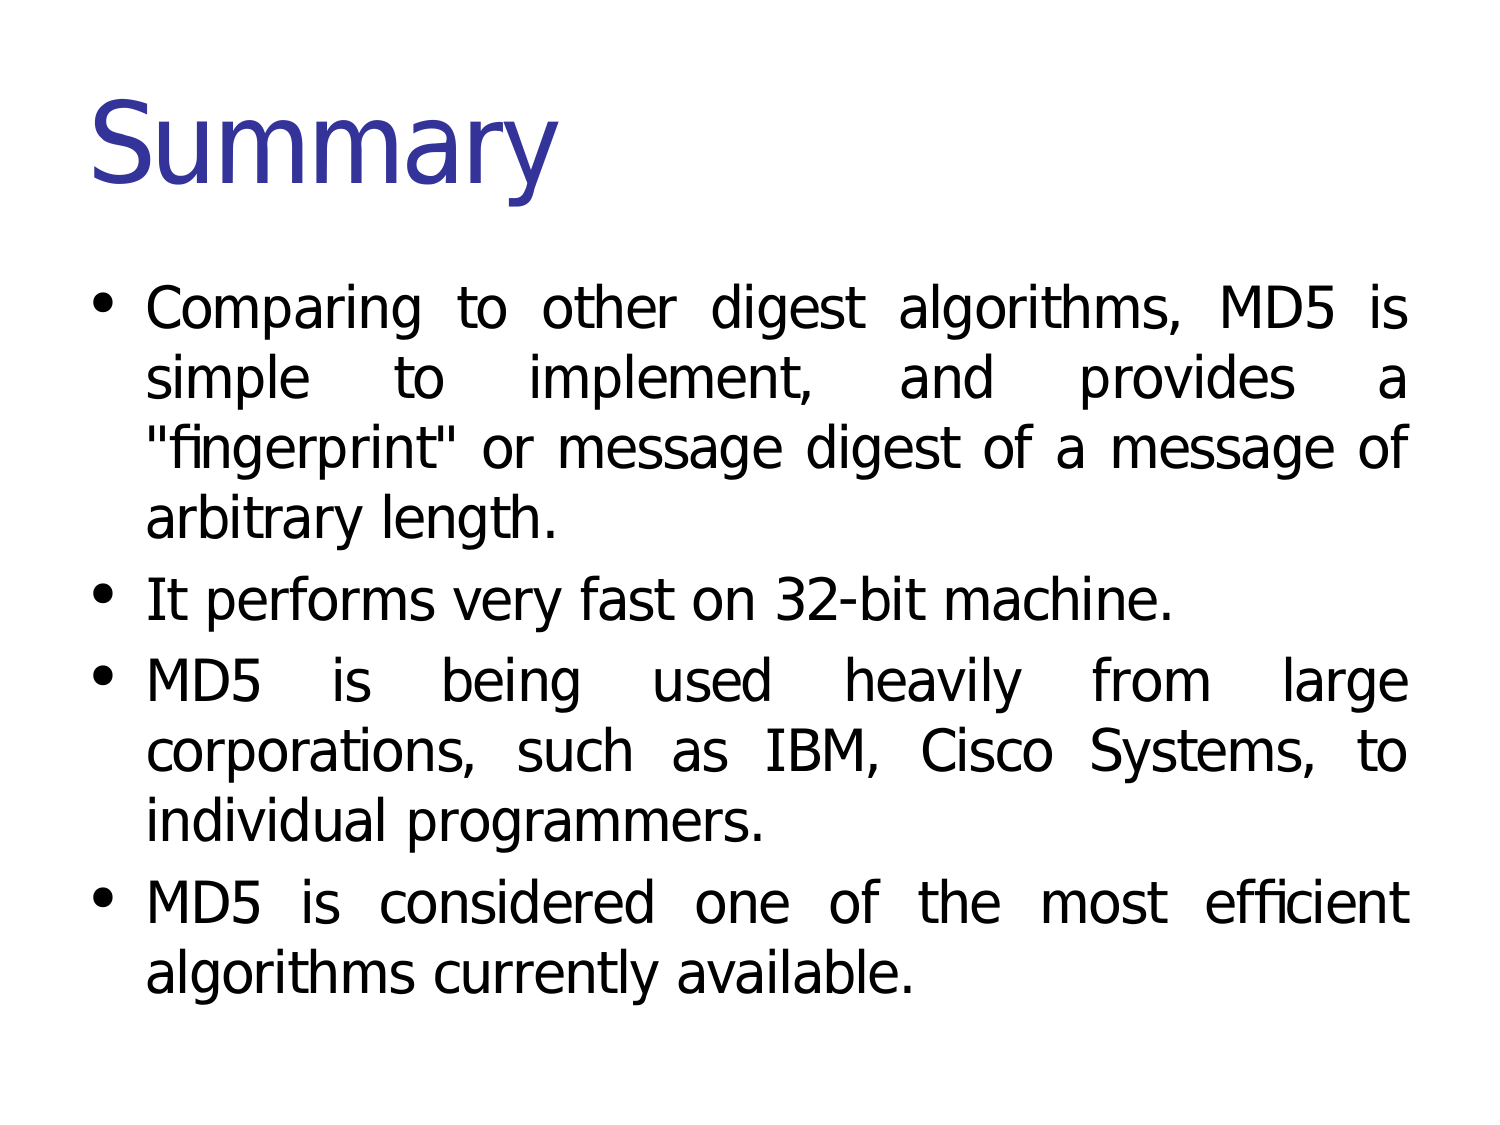

# Summary
Comparing to other digest algorithms, MD5 is simple to implement, and provides a "fingerprint" or message digest of a message of arbitrary length.
It performs very fast on 32-bit machine.
MD5 is being used heavily from large corporations, such as IBM, Cisco Systems, to individual programmers.
MD5 is considered one of the most efficient algorithms currently available.